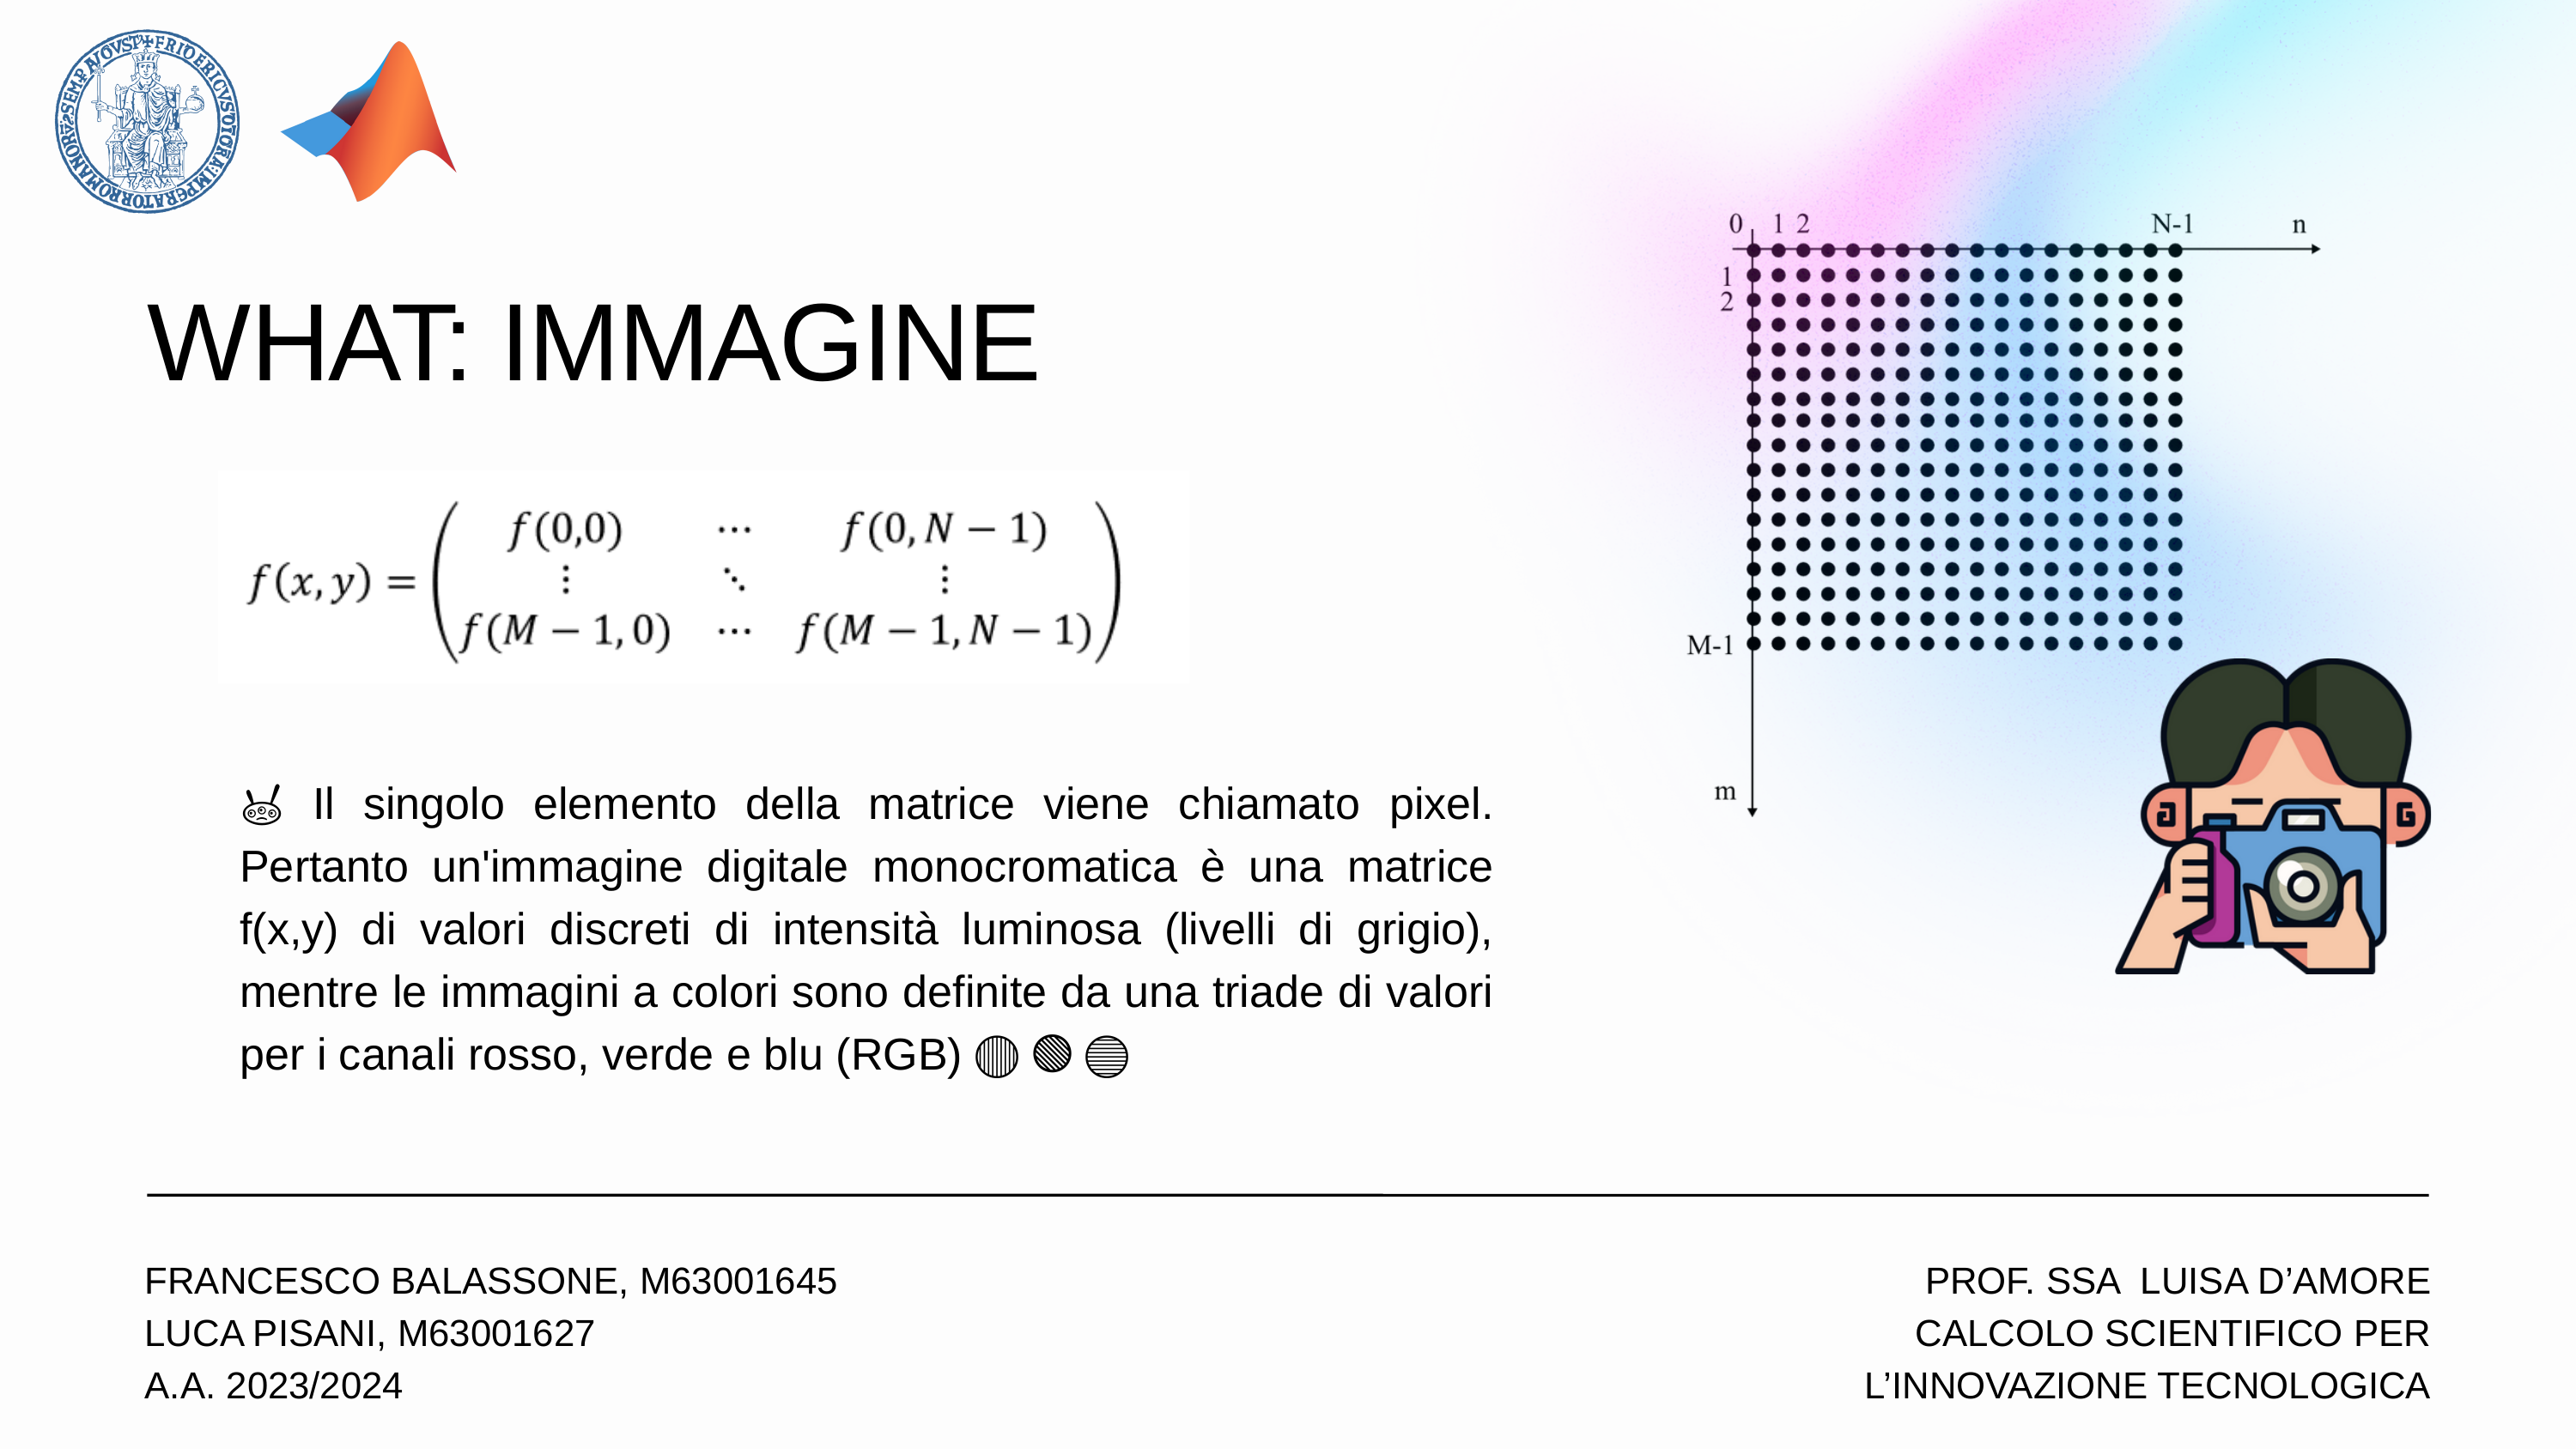

WHAT: IMMAGINE

👾 Il singolo elemento della matrice viene chiamato pixel. Pertanto un'immagine digitale monocromatica è una matrice f(x,y) di valori discreti di intensità luminosa (livelli di grigio), mentre le immagini a colori sono definite da una triade di valori per i canali rosso, verde e blu (RGB) 🔴 🟢 🔵

FRANCESCO BALASSONE, M63001645
LUCA PISANI, M63001627
A.A. 2023/2024
PROF. SSA  LUISA D’AMORE
CALCOLO SCIENTIFICO PER L’INNOVAZIONE TECNOLOGICA